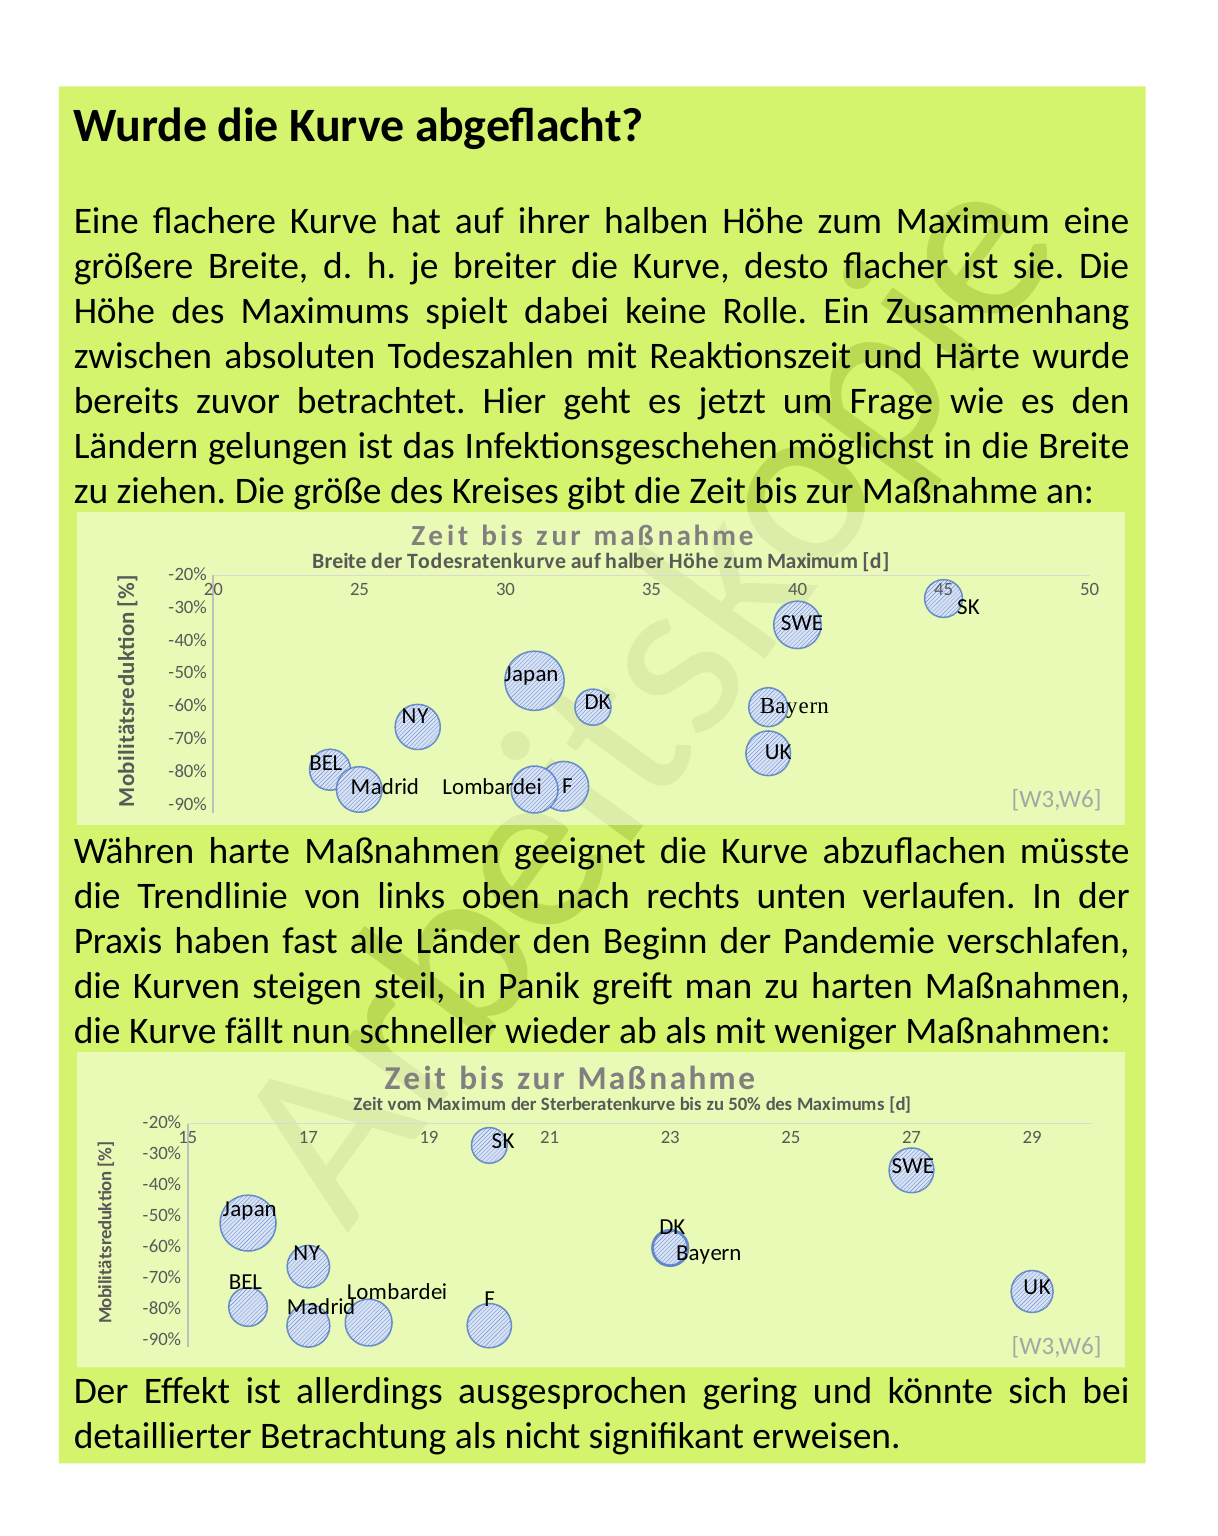

Wurde die Kurve abgeflacht?

Eine flachere Kurve hat auf ihrer halben Höhe zum Maximum eine größere Breite, d. h. je breiter die Kurve, desto flacher ist sie. Die Höhe des Maximums spielt dabei keine Rolle. Ein Zusammenhang zwischen absoluten Todeszahlen mit Reaktionszeit und Härte wurde bereits zuvor betrachtet. Hier geht es jetzt um Frage wie es den Ländern gelungen ist das Infektionsgeschehen möglichst in die Breite zu ziehen. Die größe des Kreises gibt die Zeit bis zur Maßnahme an:

Währen harte Maßnahmen geeignet die Kurve abzuflachen müsste die Trendlinie von links oben nach rechts unten verlaufen. In der Praxis haben fast alle Länder den Beginn der Pandemie verschlafen, die Kurven steigen steil, in Panik greift man zu harten Maßnahmen, die Kurve fällt nun schneller wieder ab als mit weniger Maßnahmen:

Der Effekt ist allerdings ausgesprochen gering und könnte sich bei detaillierter Betrachtung als nicht signifikant erweisen.

### Chart: Zeit bis zur maßnahme

| Category |  |
|---|---|
UK
F
Lombardei
[W3,W6]

### Chart: Zeit bis zur Maßnahme

| Category |  |
|---|---|
[W3,W6]